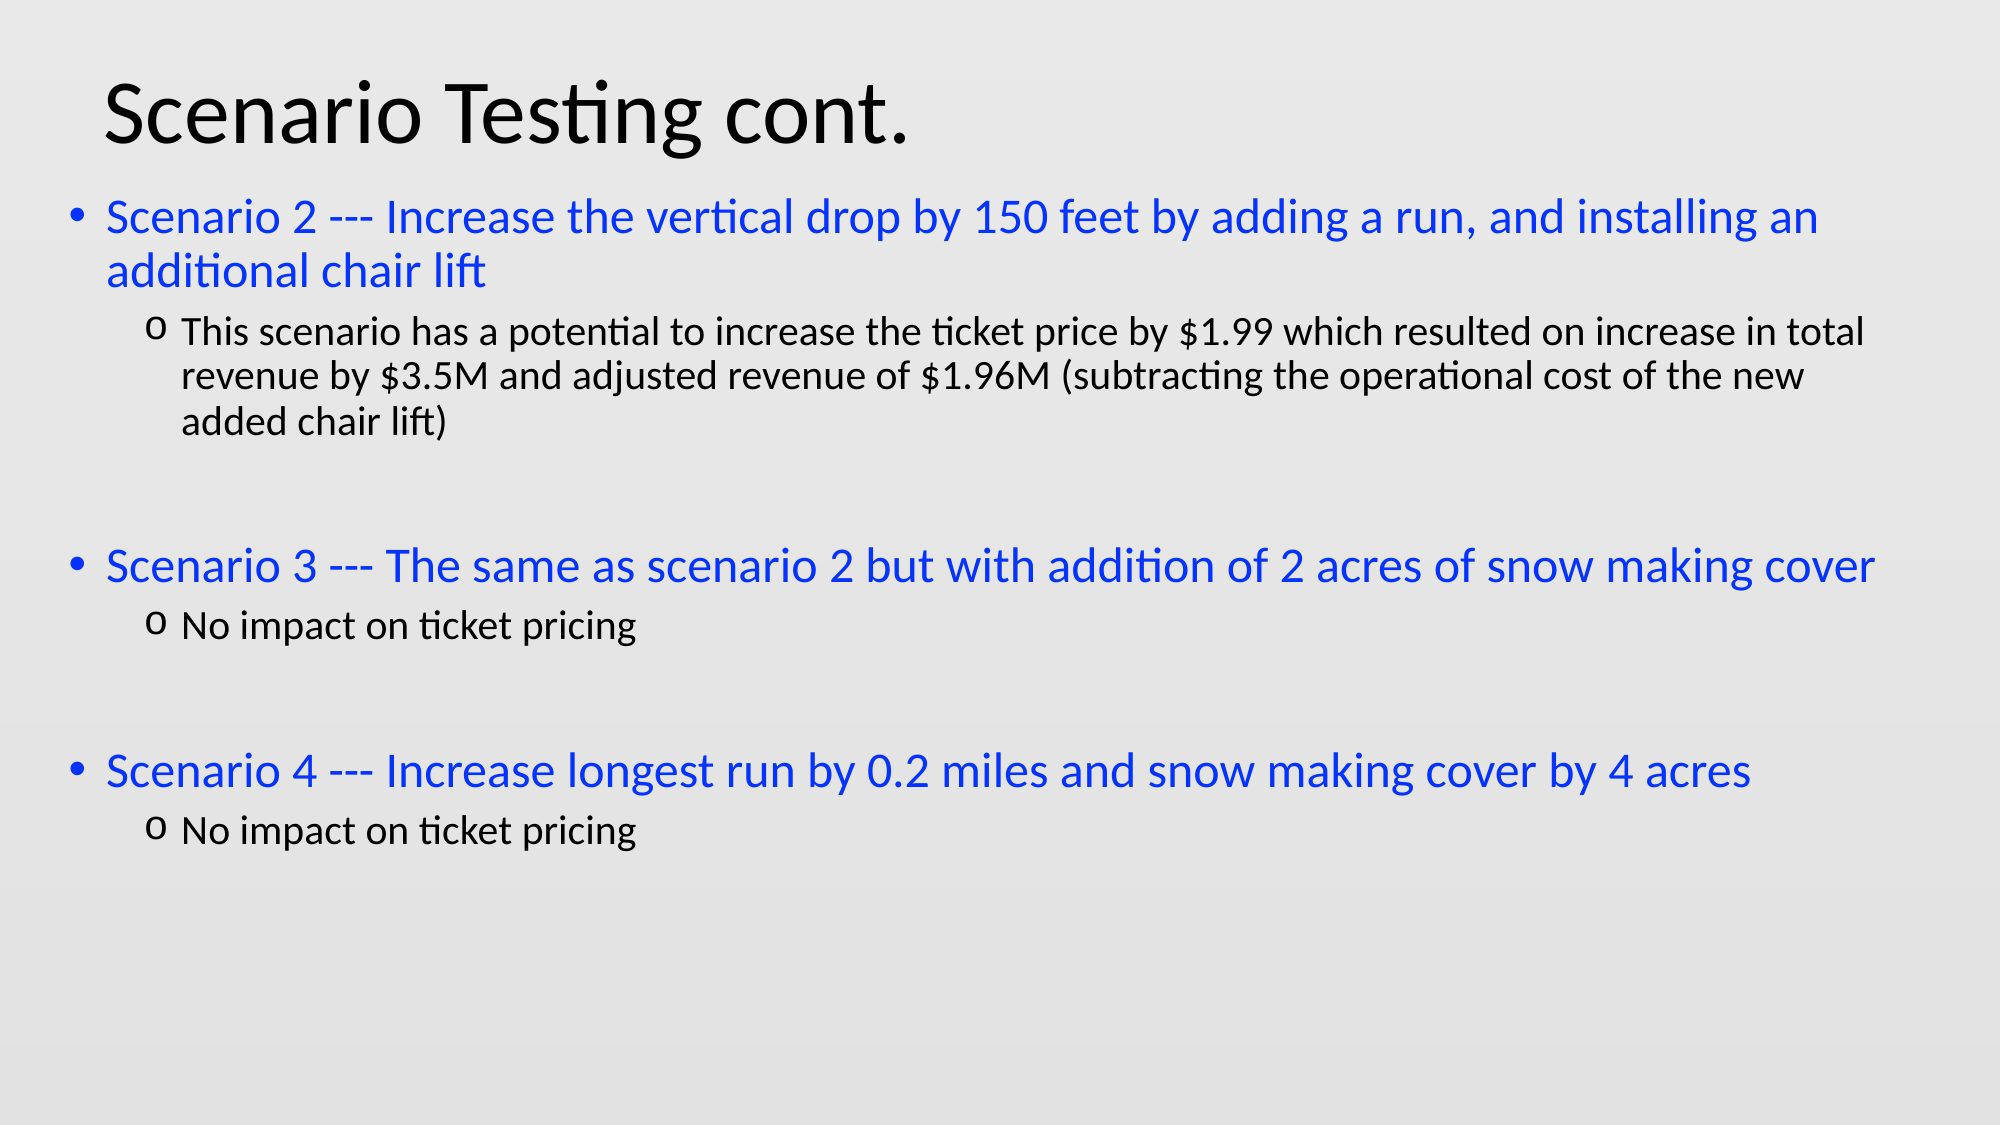

# Scenario Testing cont.
Scenario 2 --- Increase the vertical drop by 150 feet by adding a run, and installing an additional chair lift
This scenario has a potential to increase the ticket price by $1.99 which resulted on increase in total revenue by $3.5M and adjusted revenue of $1.96M (subtracting the operational cost of the new added chair lift)

Scenario 3 --- The same as scenario 2 but with addition of 2 acres of snow making cover
No impact on ticket pricing

Scenario 4 --- Increase longest run by 0.2 miles and snow making cover by 4 acres
No impact on ticket pricing